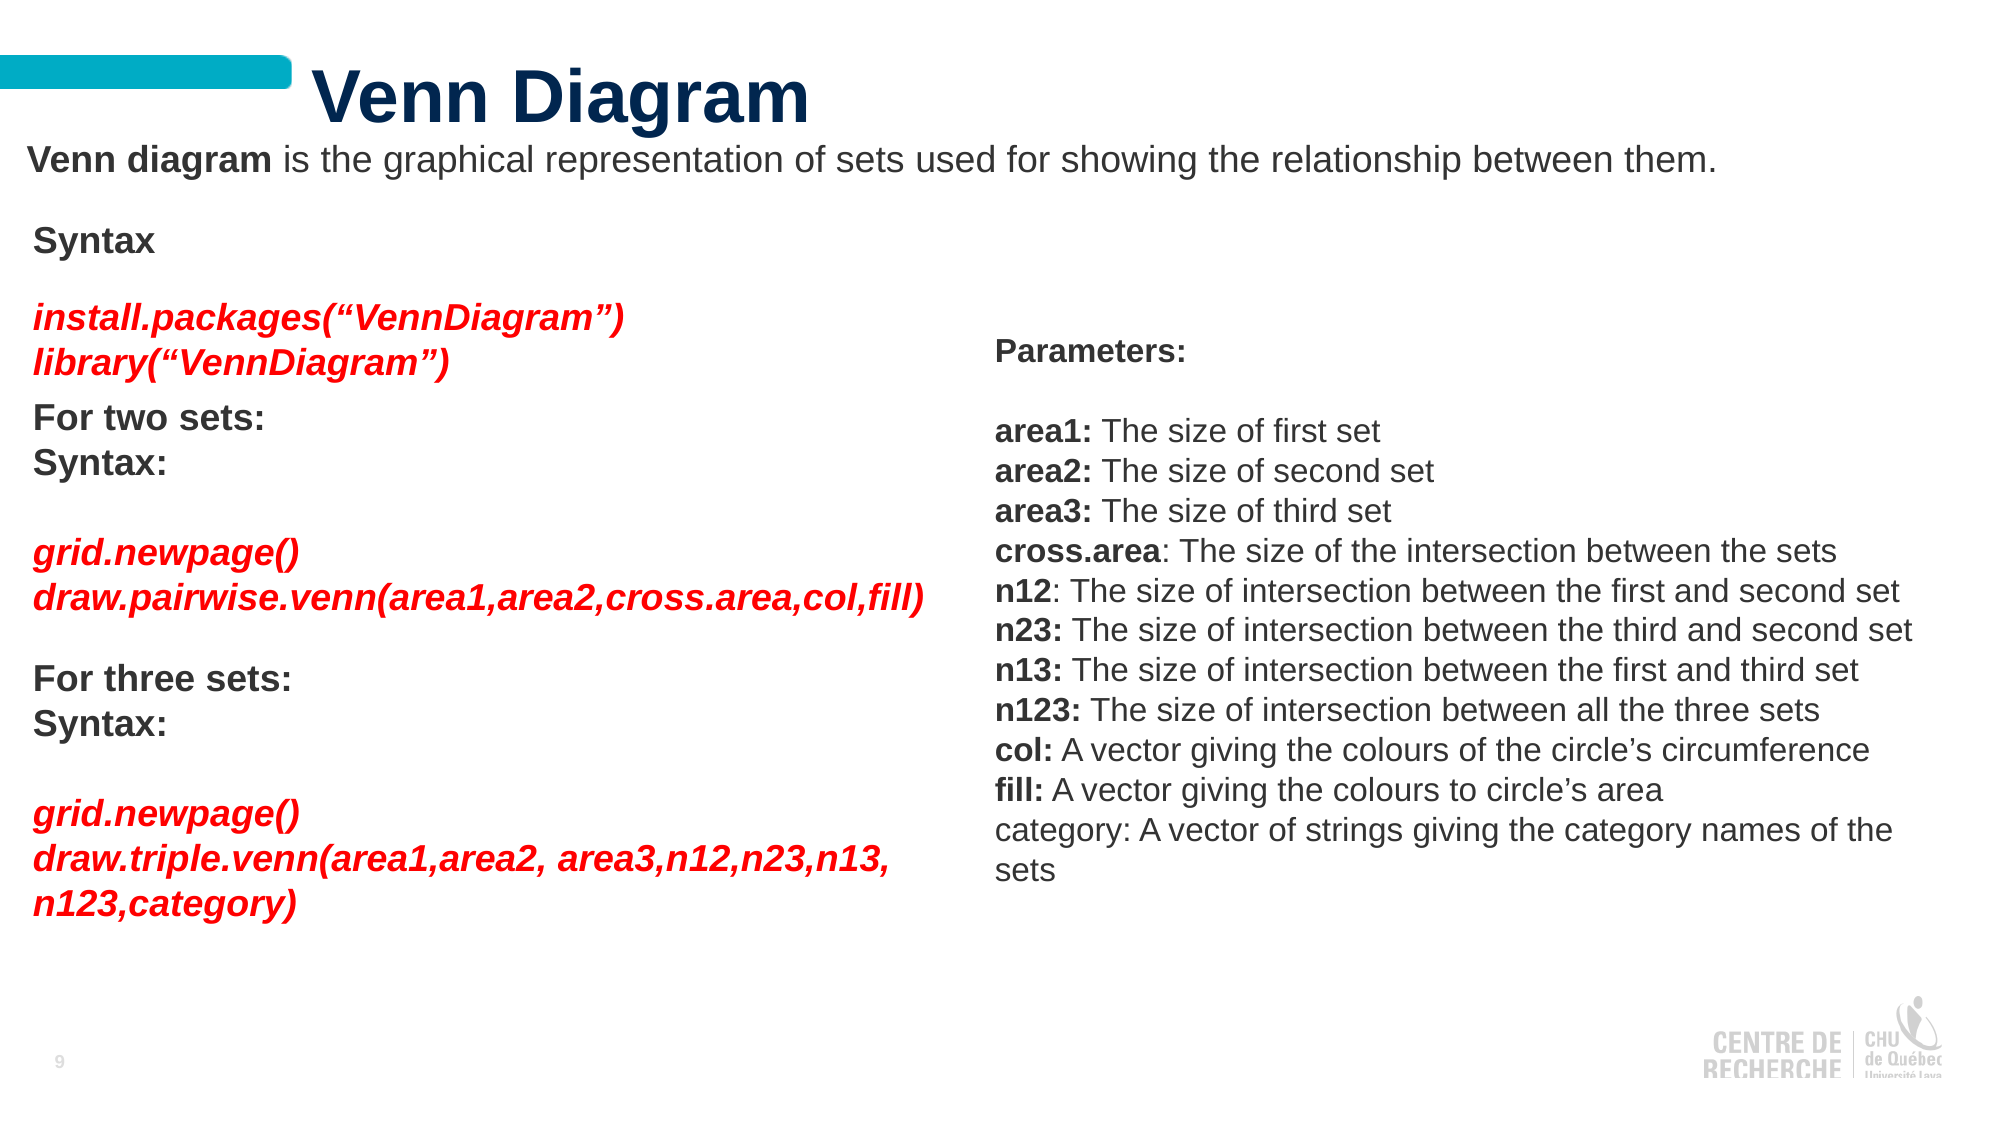

# Venn Diagram
Venn diagram is the graphical representation of sets used for showing the relationship between them.
Syntax
install.packages(“VennDiagram”)
library(“VennDiagram”)
Parameters:

area1: The size of first set
area2: The size of second set
area3: The size of third set
cross.area: The size of the intersection between the sets
n12: The size of intersection between the first and second set
n23: The size of intersection between the third and second set
n13: The size of intersection between the first and third set
n123: The size of intersection between all the three sets
col: A vector giving the colours of the circle’s circumference
fill: A vector giving the colours to circle’s area
category: A vector of strings giving the category names of the sets
For two sets:
Syntax:

grid.newpage()
draw.pairwise.venn(area1,area2,cross.area,col,fill)
For three sets:
Syntax:

grid.newpage()
draw.triple.venn(area1,area2, area3,n12,n23,n13, n123,category)
9